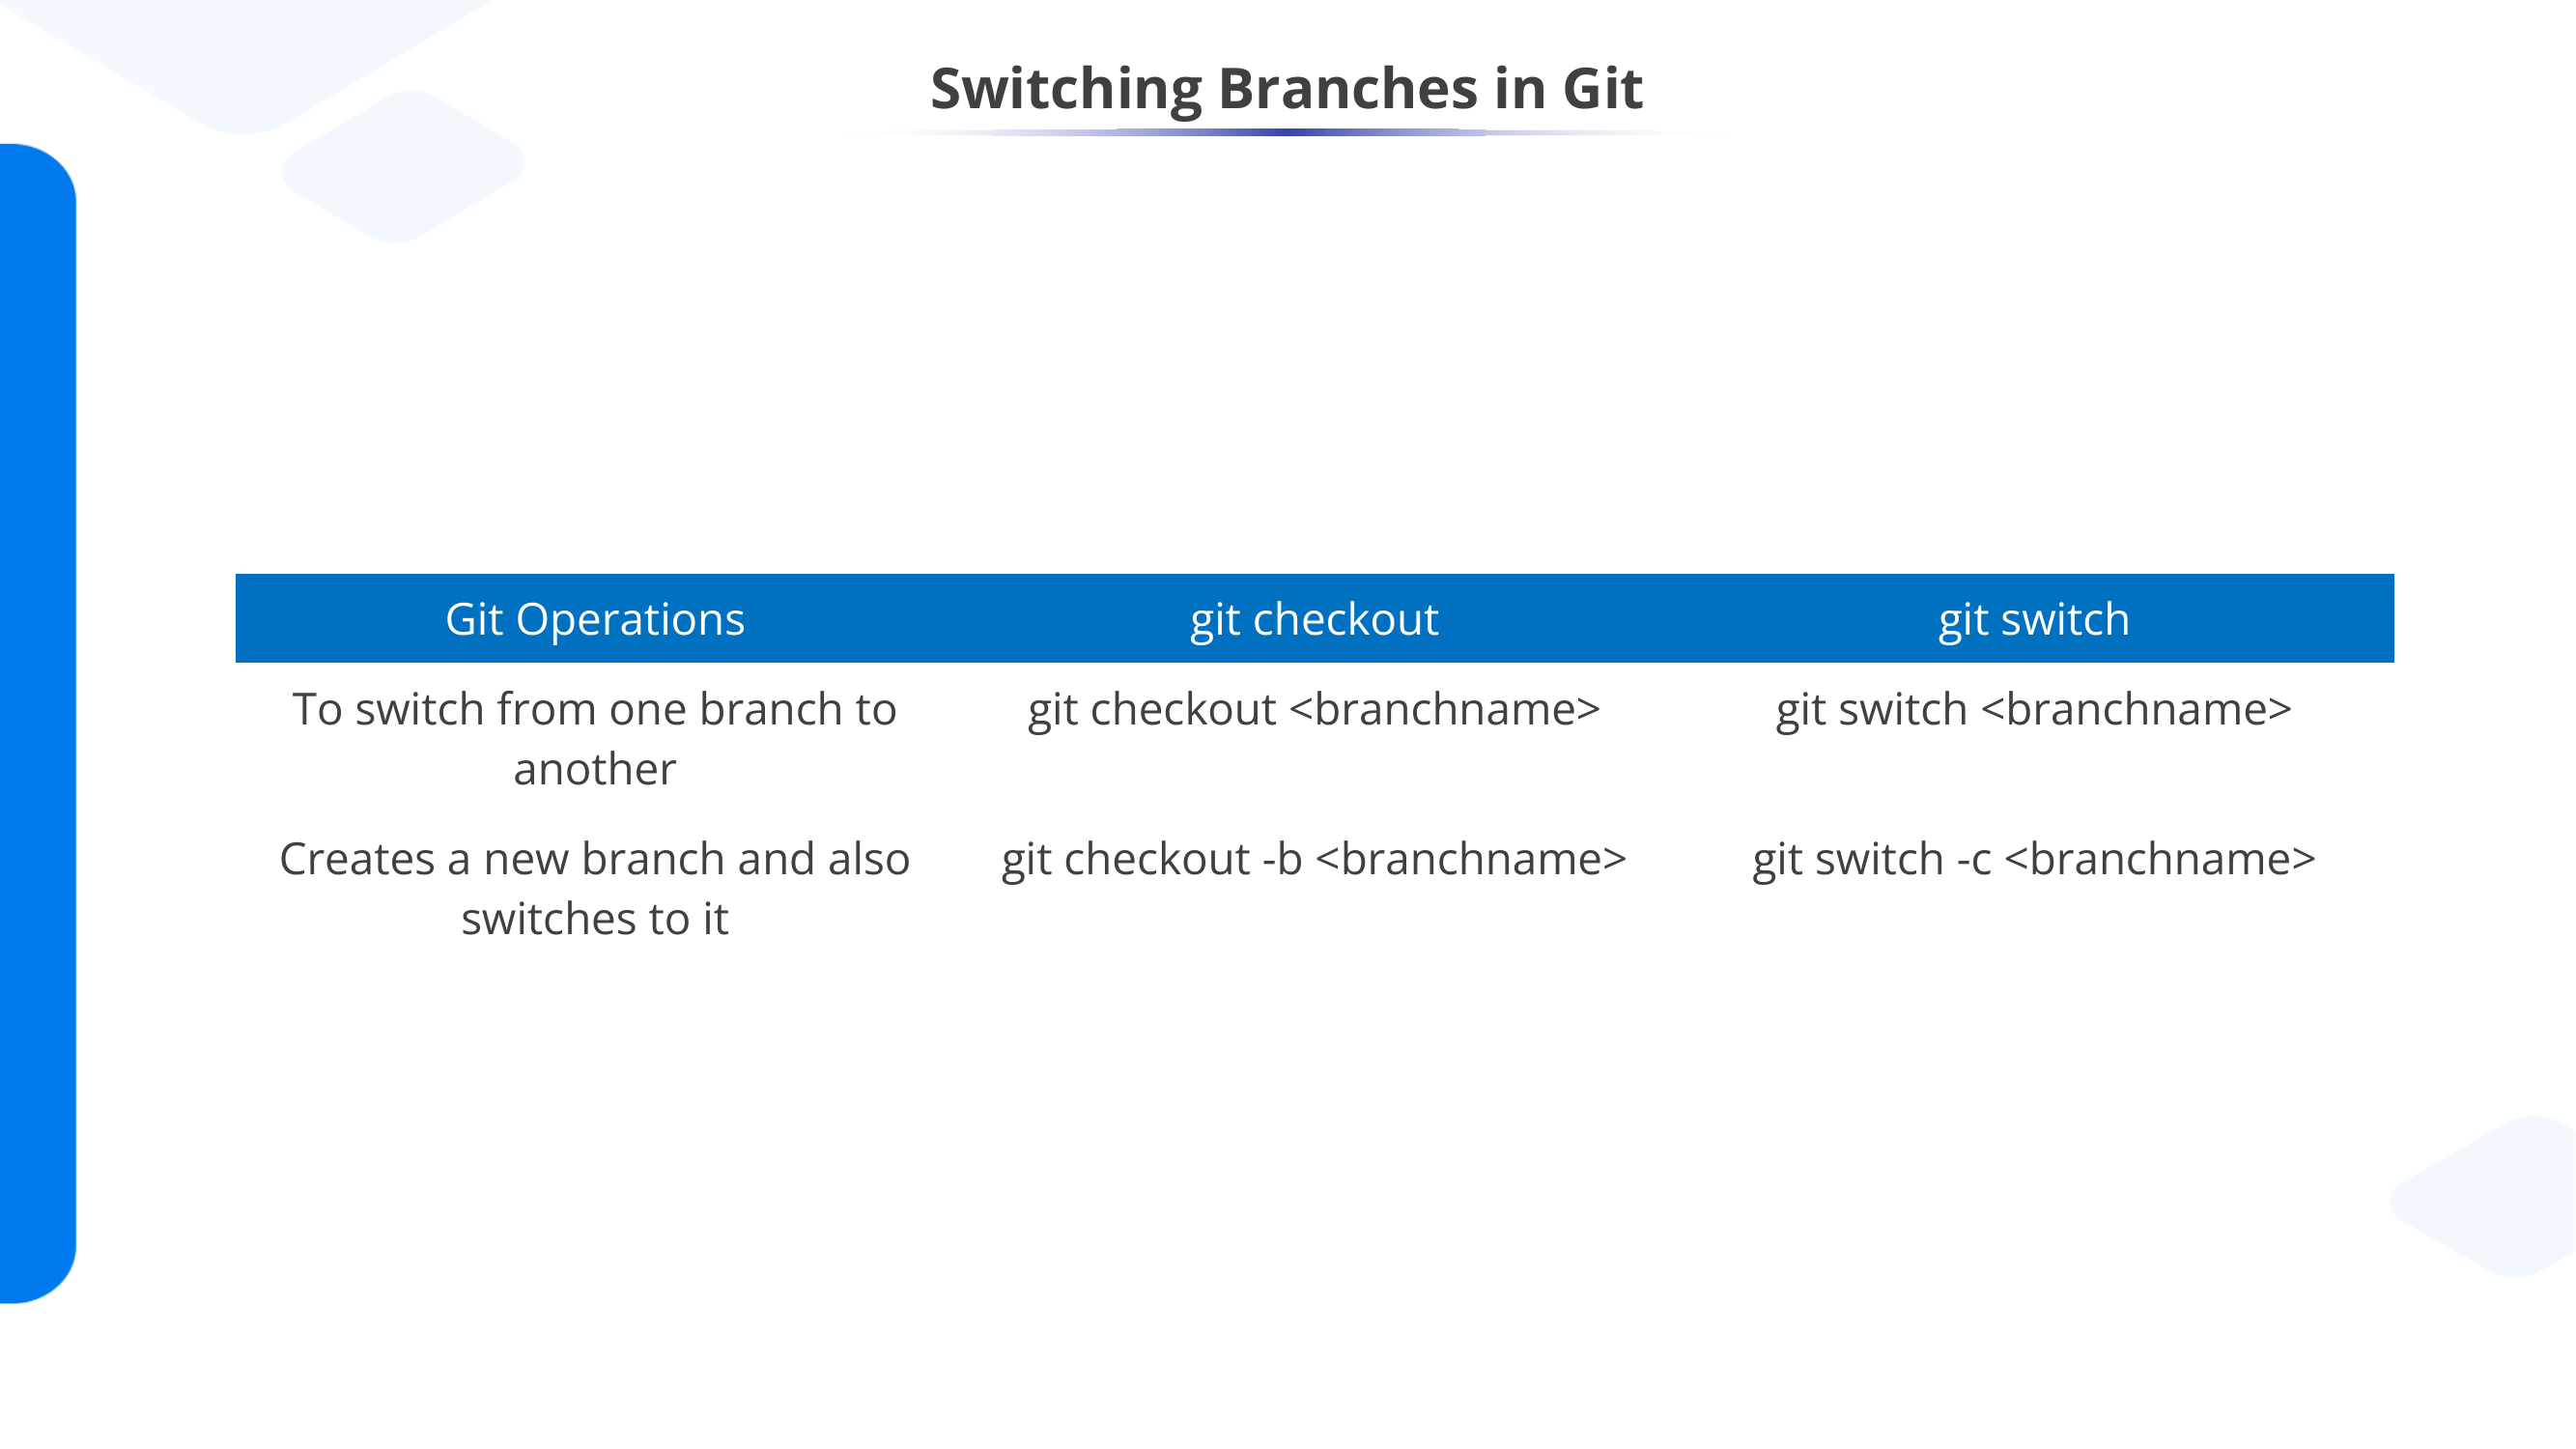

# Switching Branches in Git

| Git Operations | git checkout | git switch |
| --- | --- | --- |
| To switch from one branch to another | git checkout <branchname> | git switch <branchname> |
| Creates a new branch and also switches to it | git checkout -b <branchname> | git switch -c <branchname> |